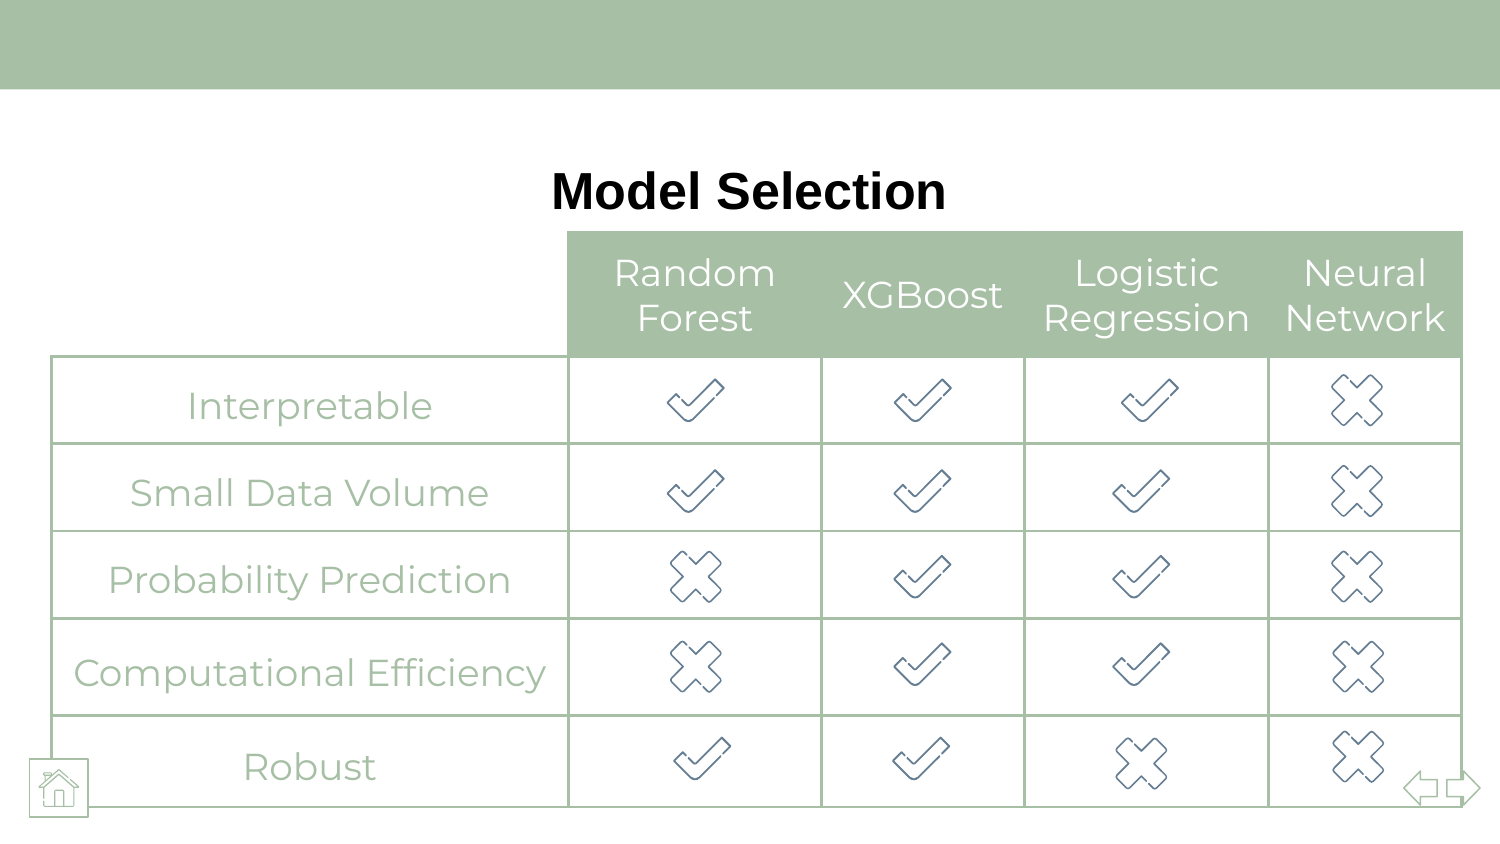

# Model Selection
|  | Random Forest | XGBoost | Logistic Regression | Neural Network |
| --- | --- | --- | --- | --- |
| Interpretable |  |  |  |  |
| Small Data Volume |  |  |  |  |
| Probability Prediction |  |  |  |  |
| Computational Efficiency |  |  |  |  |
| Robust |  |  |  |  |